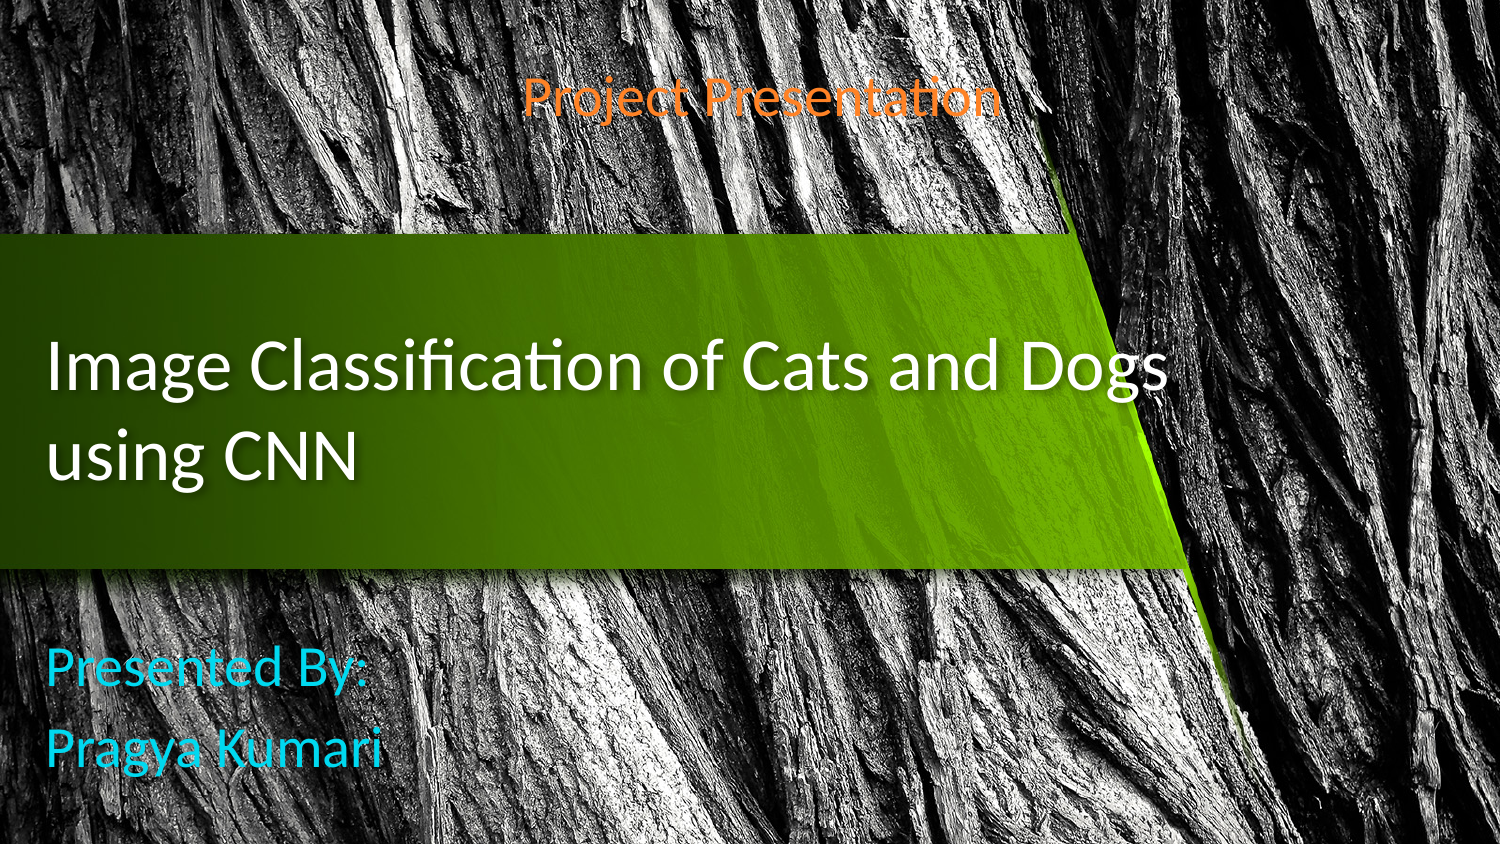

Project Presentation
# Image Classification of Cats and Dogs using CNN
Presented By:
Pragya Kumari